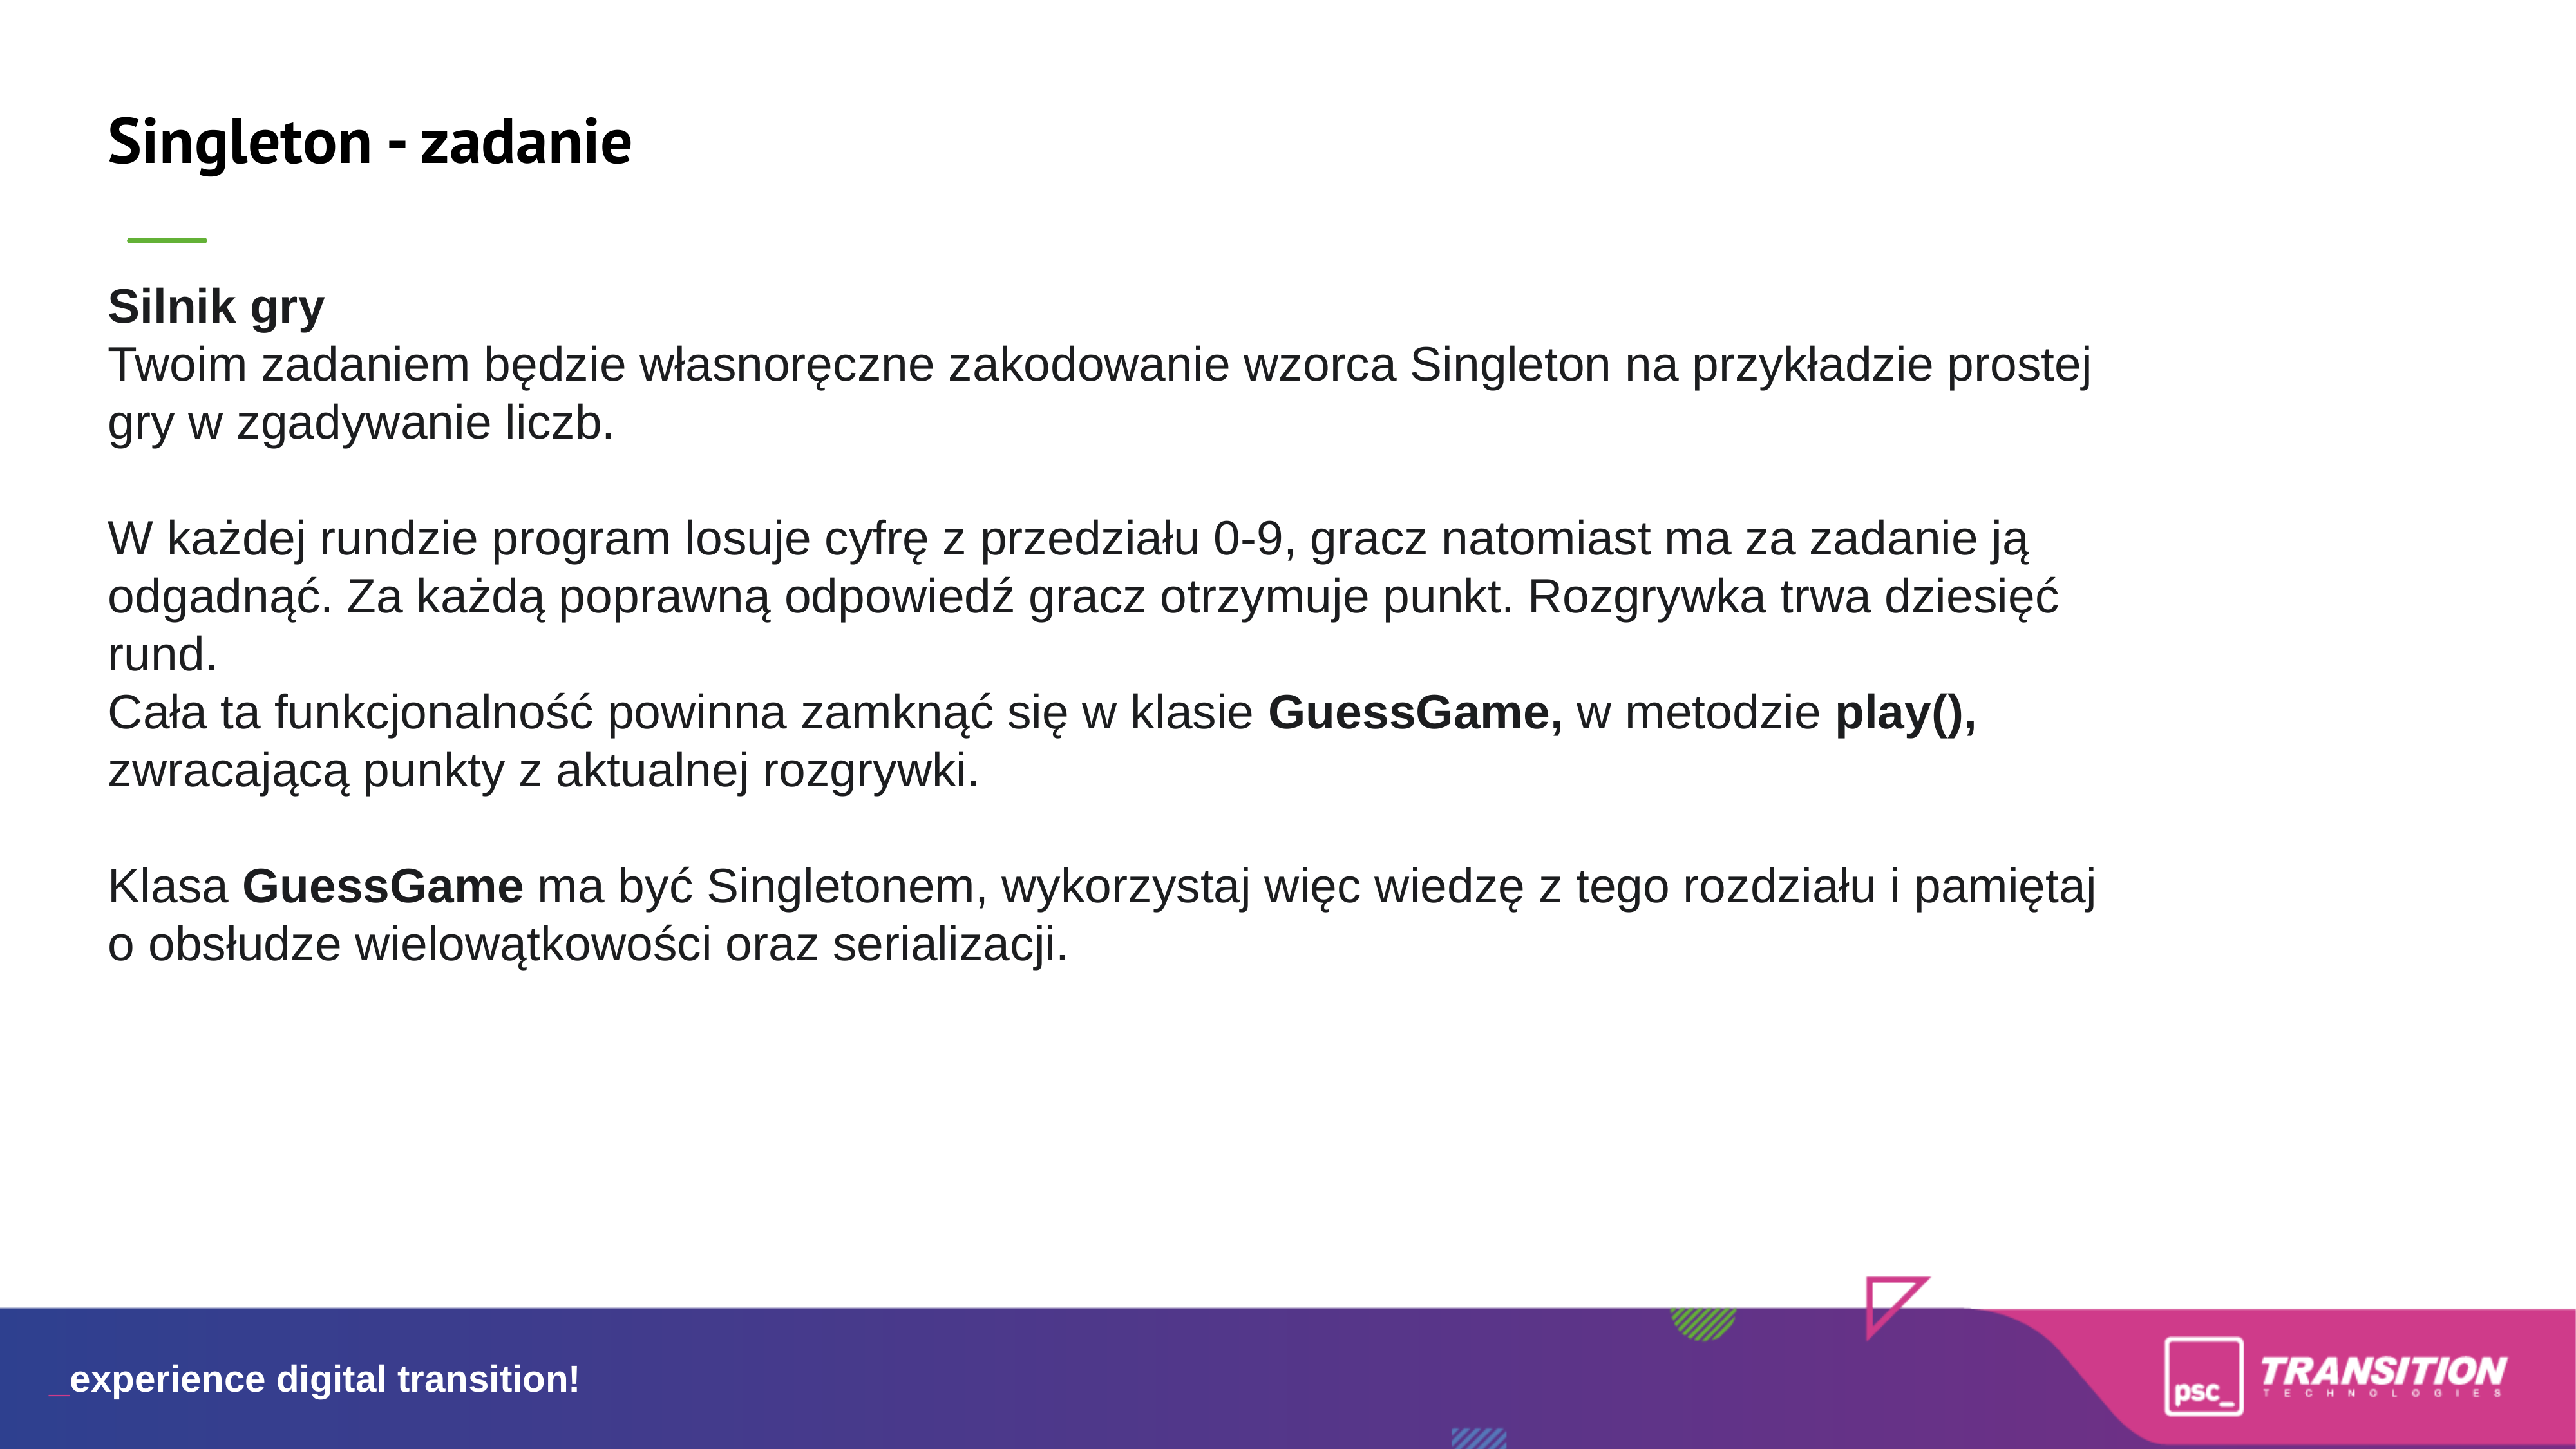

# Singleton - zadanie
Silnik gry
Twoim zadaniem będzie własnoręczne zakodowanie wzorca Singleton na przykładzie prostej gry w zgadywanie liczb.

W każdej rundzie program losuje cyfrę z przedziału 0-9, gracz natomiast ma za zadanie ją odgadnąć. Za każdą poprawną odpowiedź gracz otrzymuje punkt. Rozgrywka trwa dziesięć rund.
Cała ta funkcjonalność powinna zamknąć się w klasie GuessGame, w metodzie play(), zwracającą punkty z aktualnej rozgrywki.

Klasa GuessGame ma być Singletonem, wykorzystaj więc wiedzę z tego rozdziału i pamiętaj o obsłudze wielowątkowości oraz serializacji.